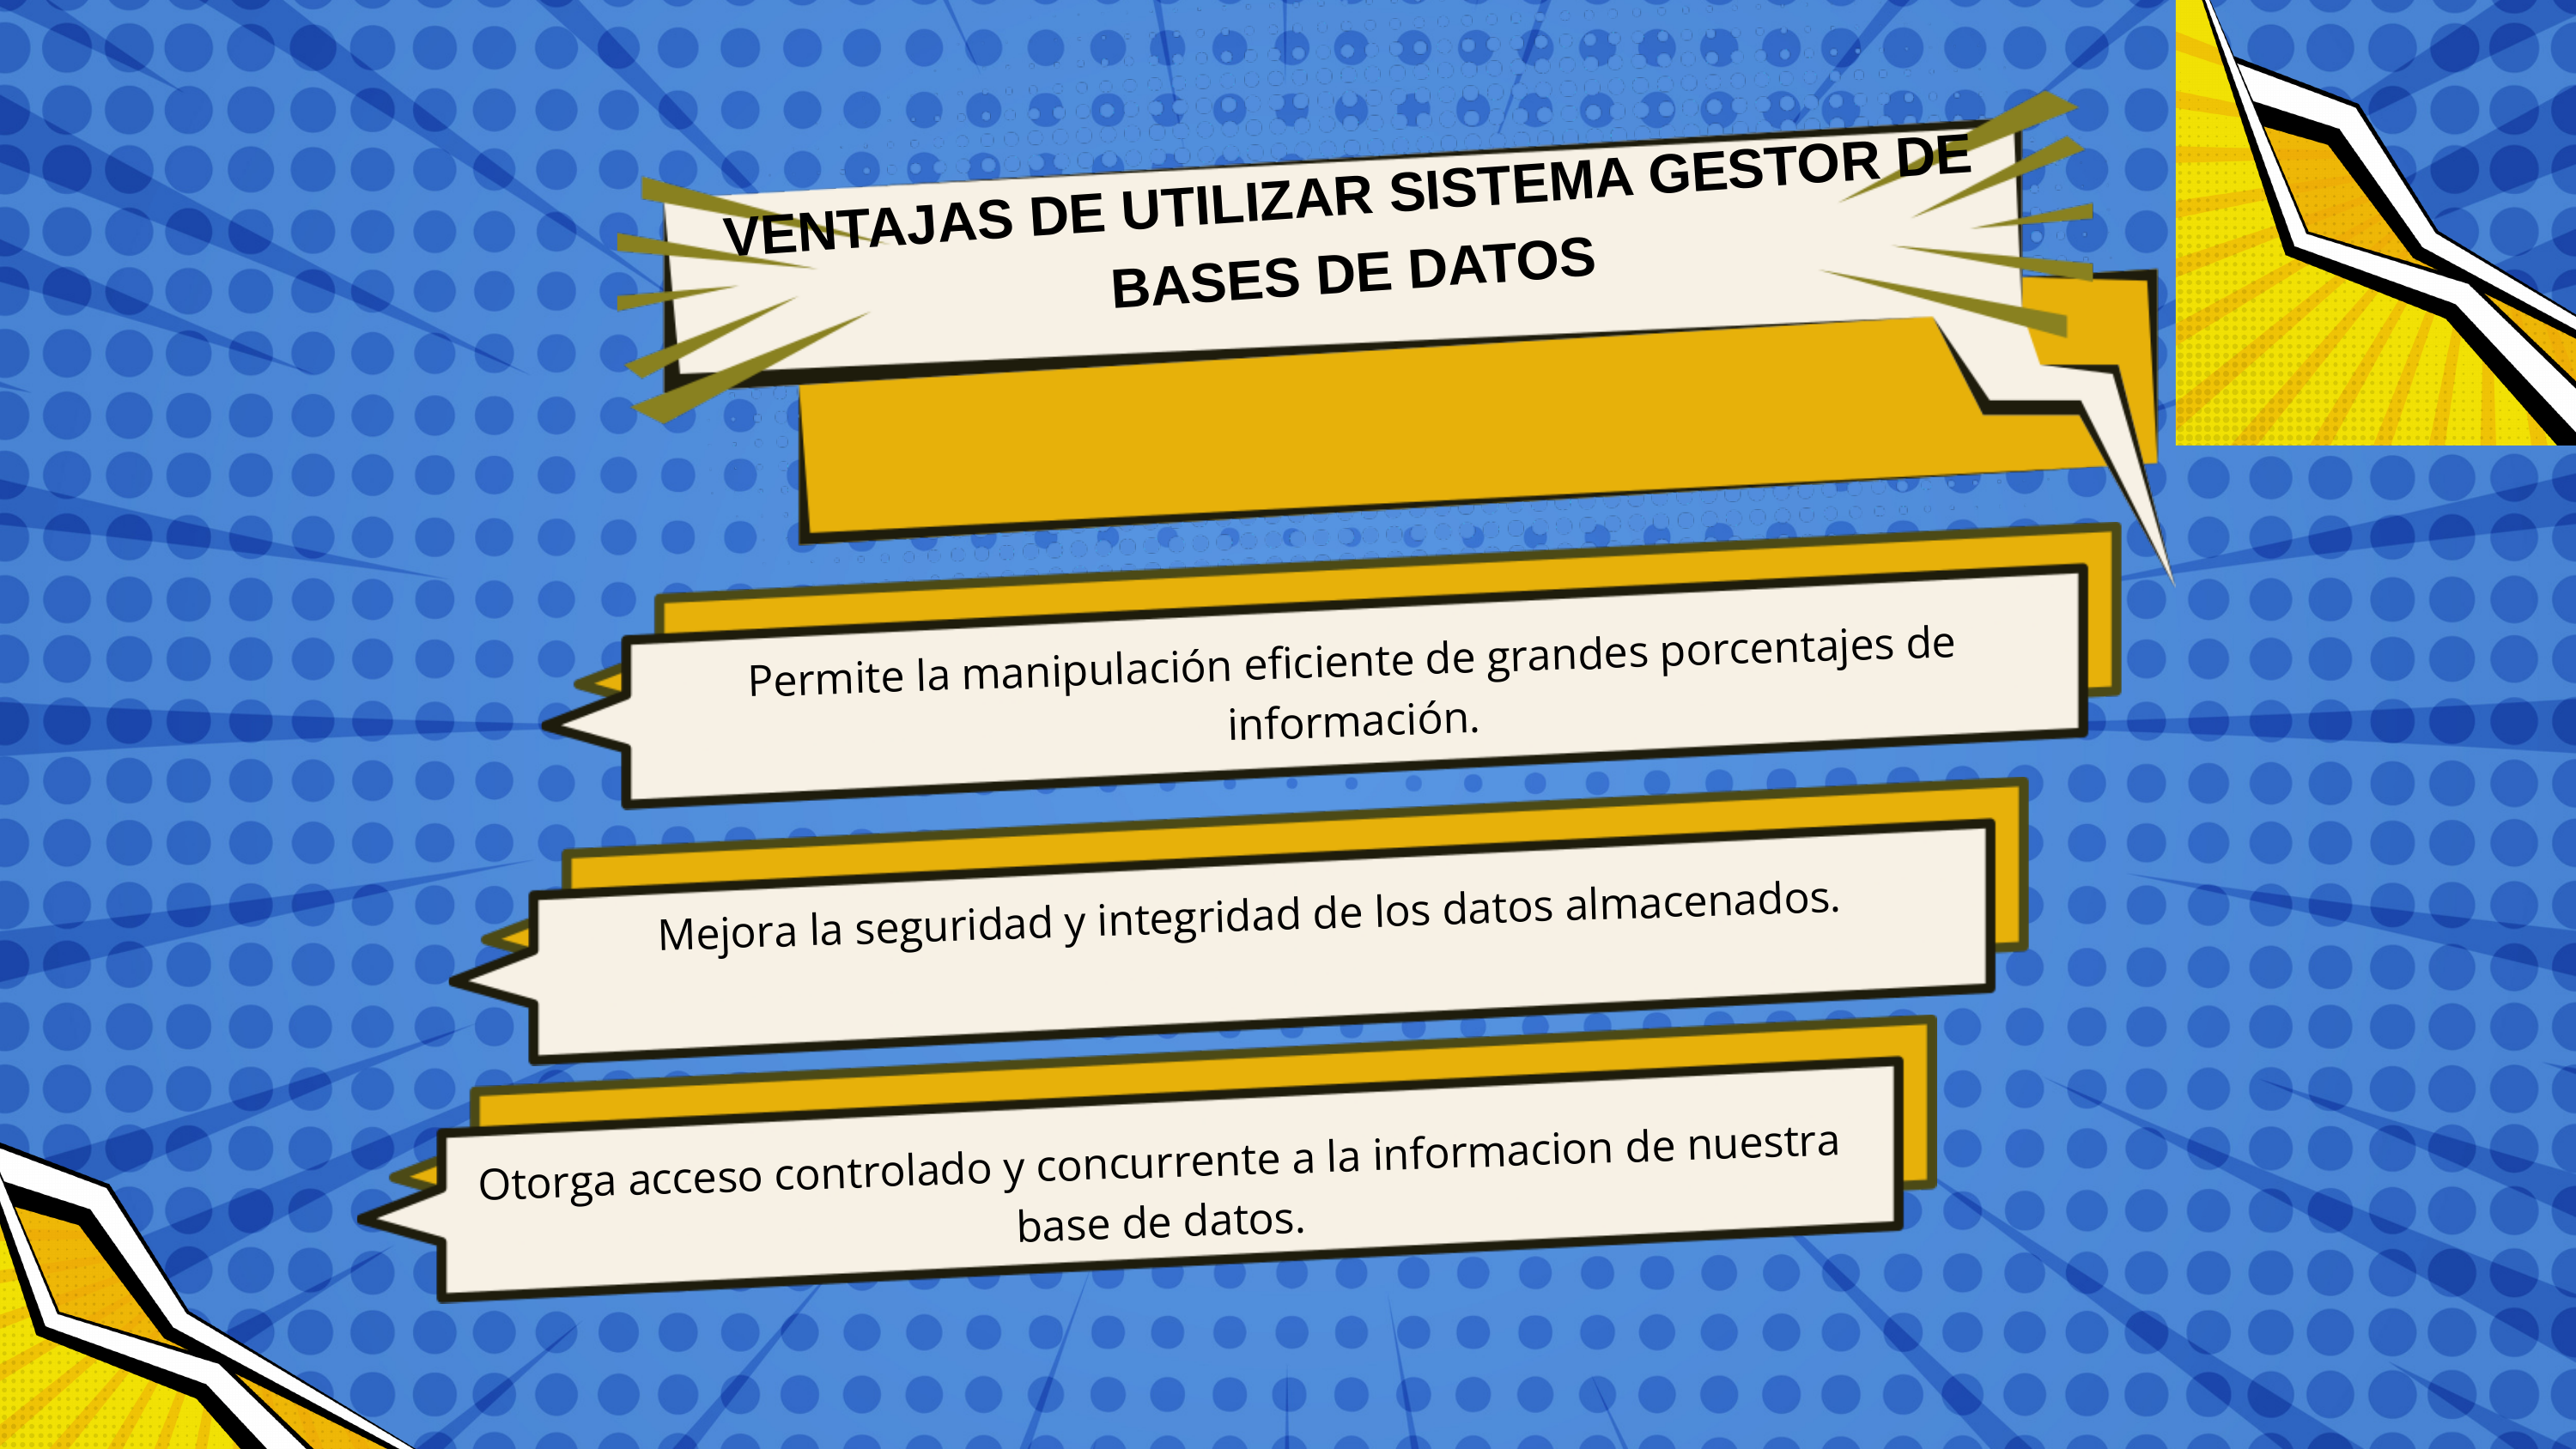

VENTAJAS DE UTILIZAR SISTEMA GESTOR DE BASES DE DATOS

Permite la manipulación eficiente de grandes porcentajes de información.

Mejora la seguridad y integridad de los datos almacenados.

Otorga acceso controlado y concurrente a la informacion de nuestra base de datos.